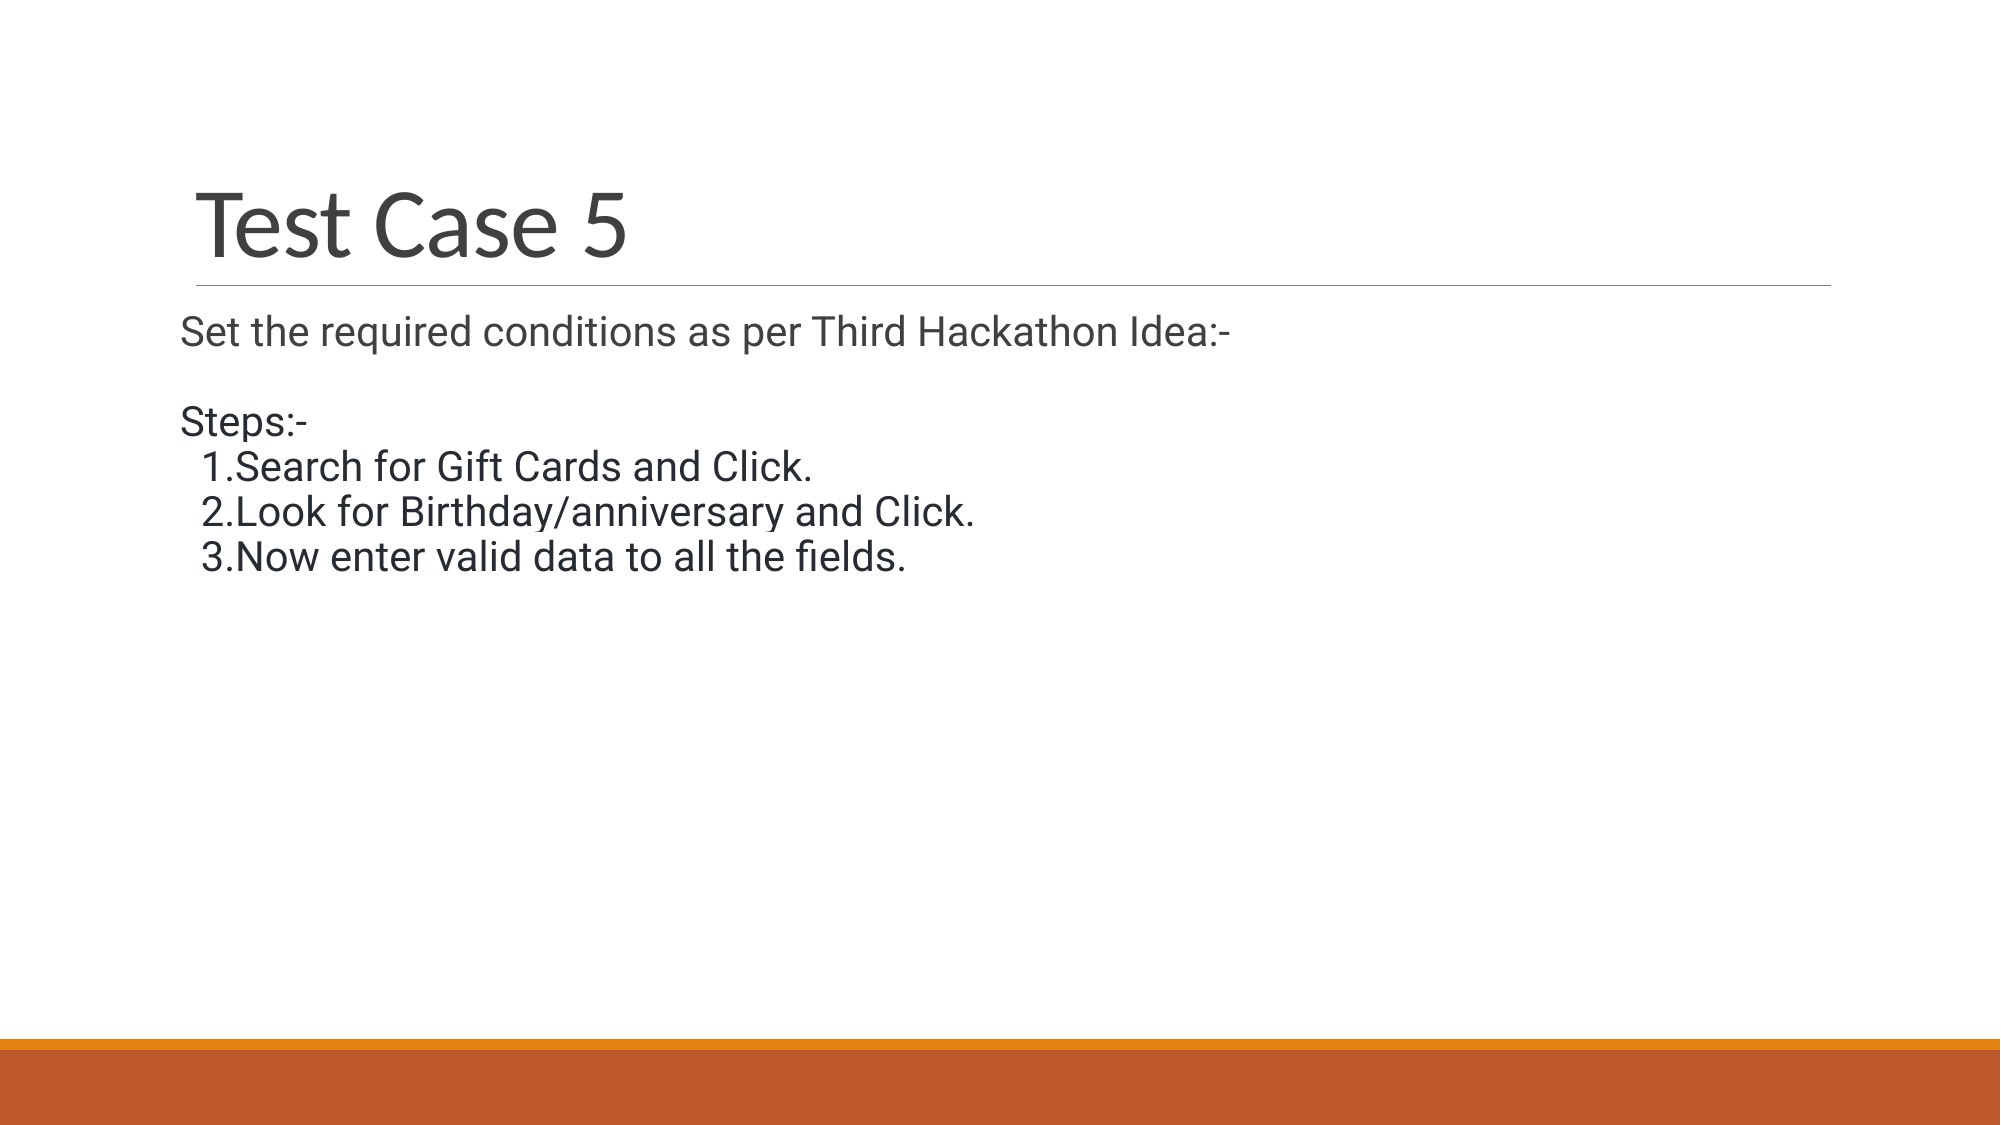

# Test Case 5
Set the required conditions as per Third Hackathon Idea:-

Steps:-
1.Search for Gift Cards and Click.
2.Look for Birthday/anniversary and Click.
3.Now enter valid data to all the fields.